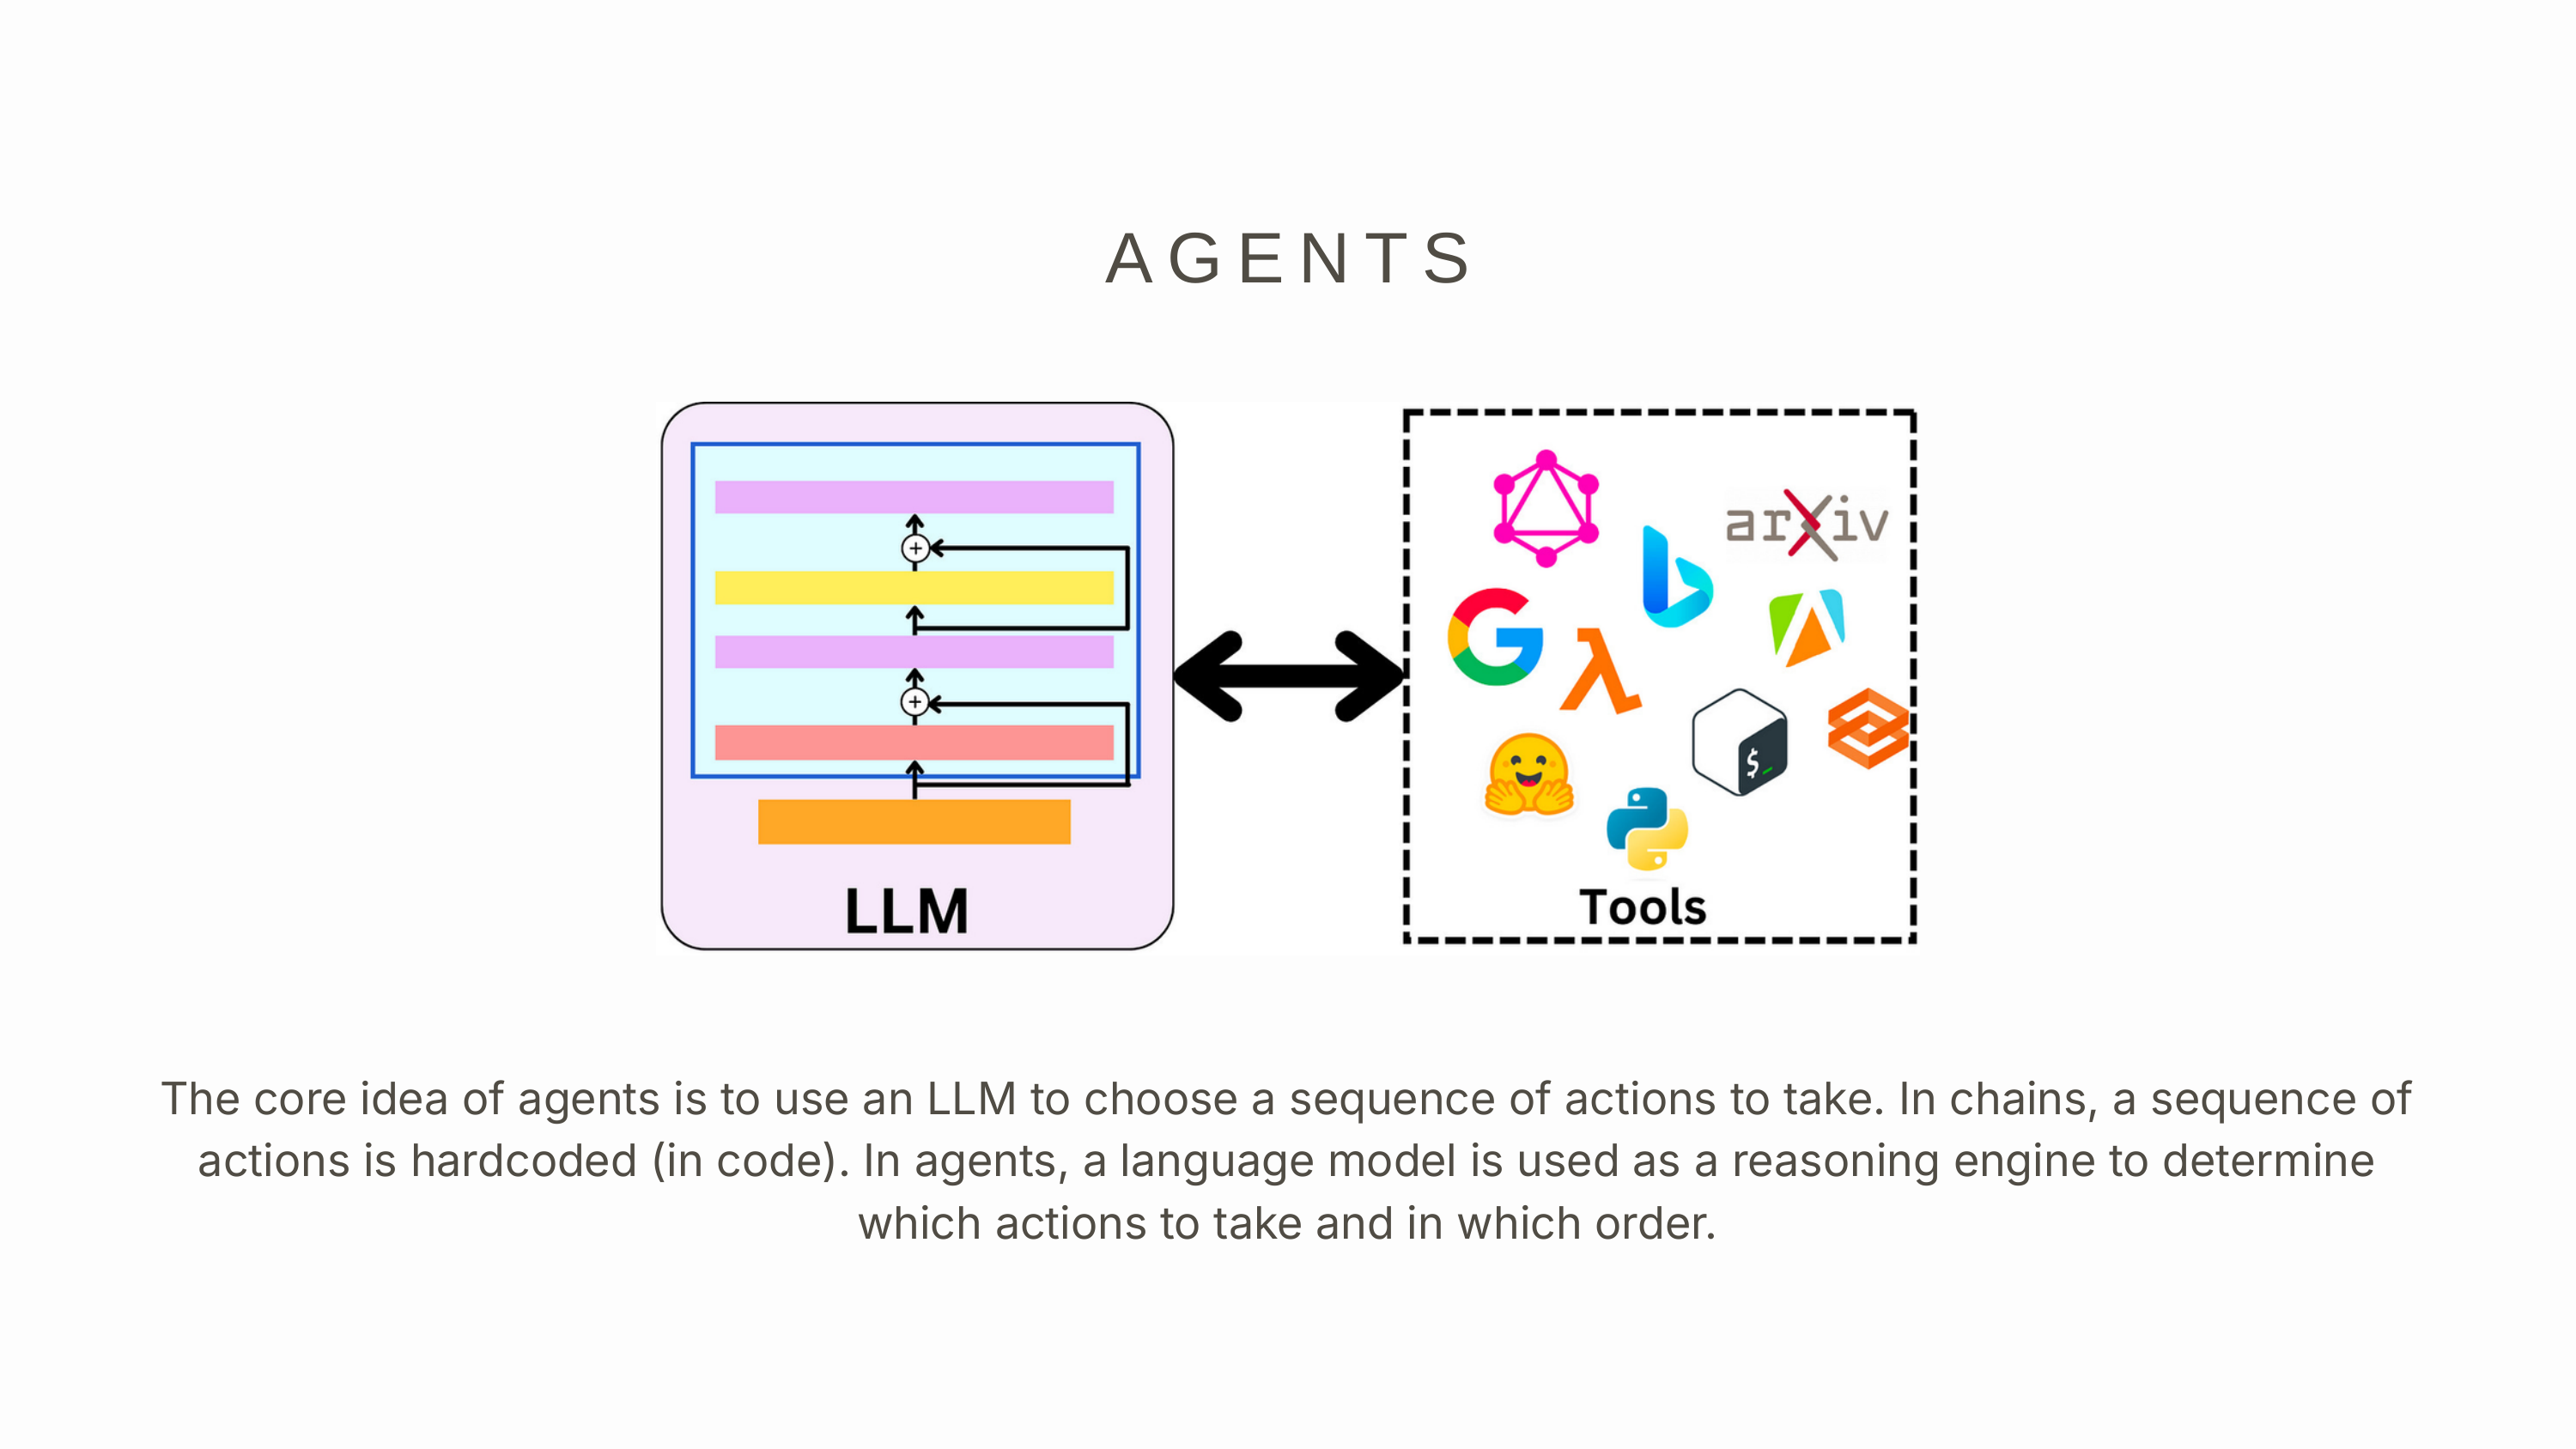

AGENTS

The core idea of agents is to use an LLM to choose a sequence of actions to take. In chains, a sequence of actions is hardcoded (in code). In agents, a language model is used as a reasoning engine to determine which actions to take and in which order.